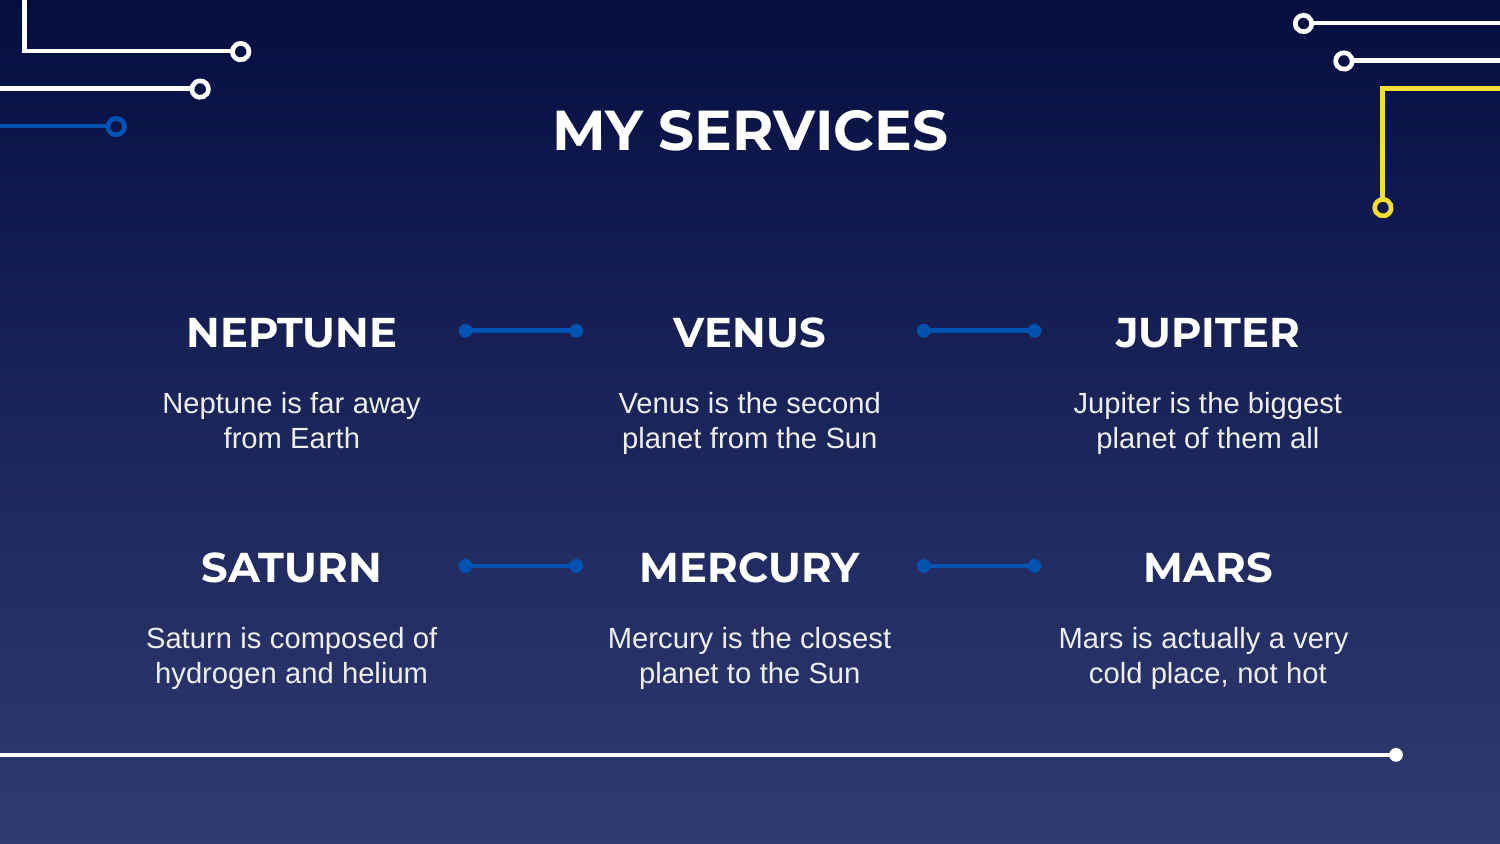

MY SERVICES
# NEPTUNE
VENUS
JUPITER
Neptune is far away from Earth
Venus is the second planet from the Sun
Jupiter is the biggest planet of them all
SATURN
MERCURY
MARS
Saturn is composed of hydrogen and helium
Mercury is the closest planet to the Sun
Mars is actually a very  cold place, not hot